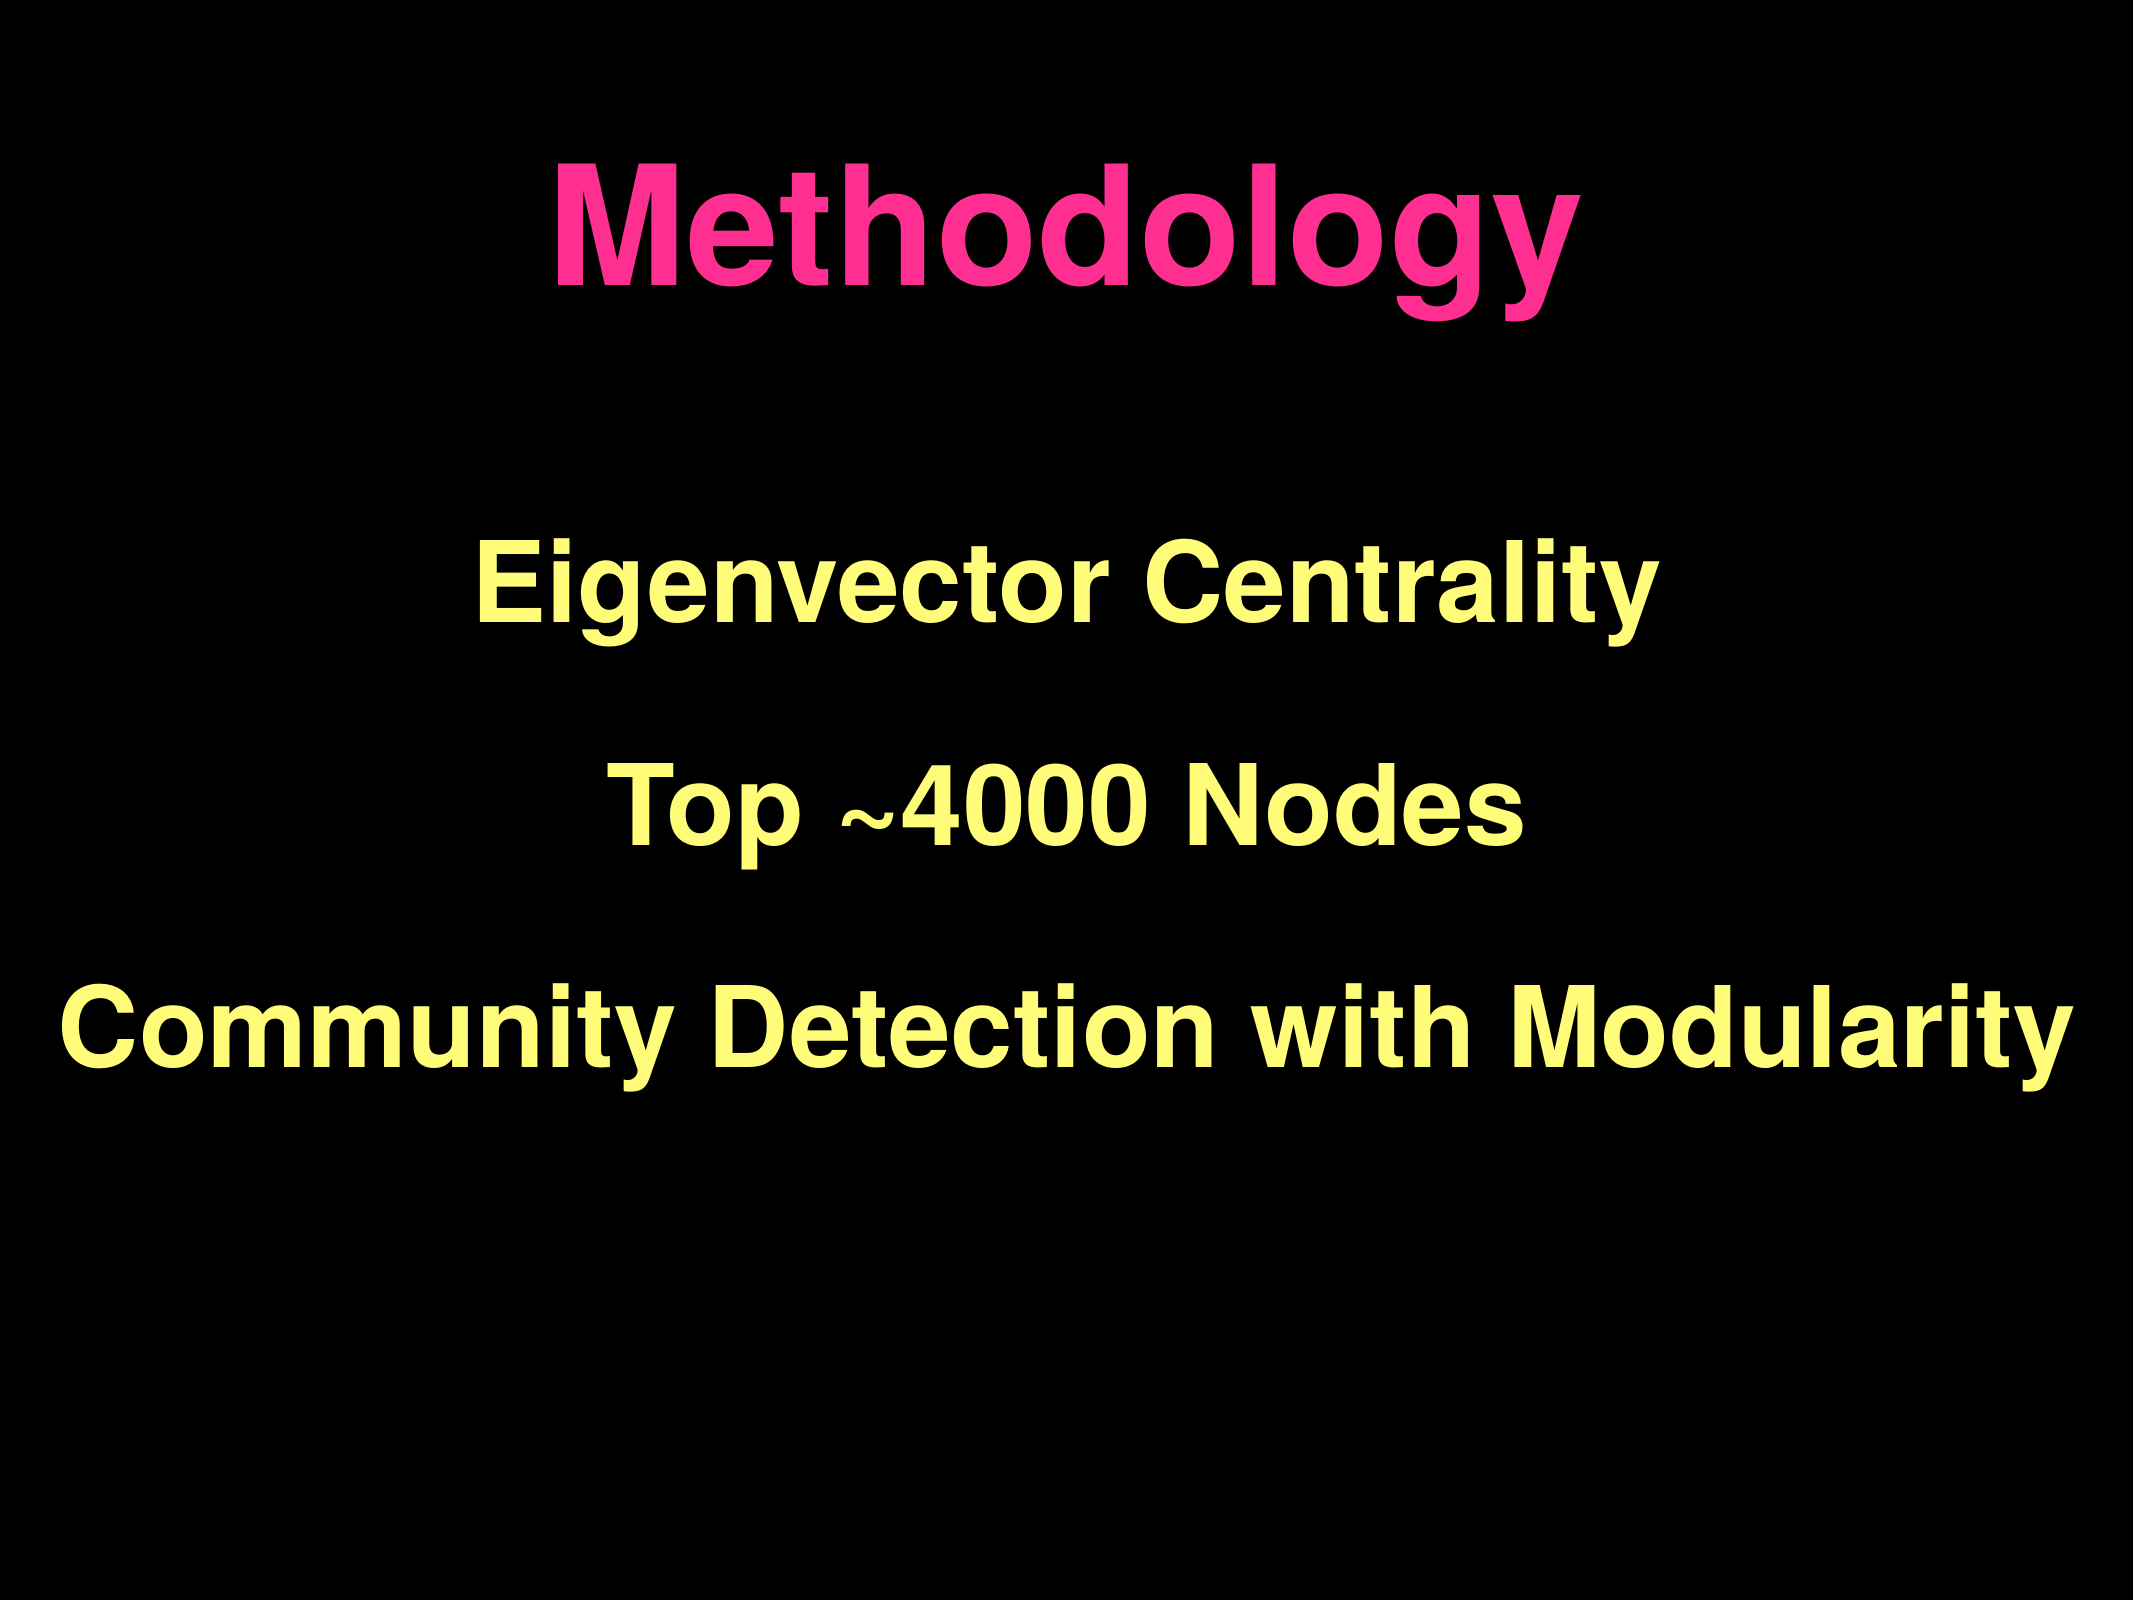

# Methodology
Eigenvector Centrality
Top ~4000 Nodes
Community Detection with Modularity